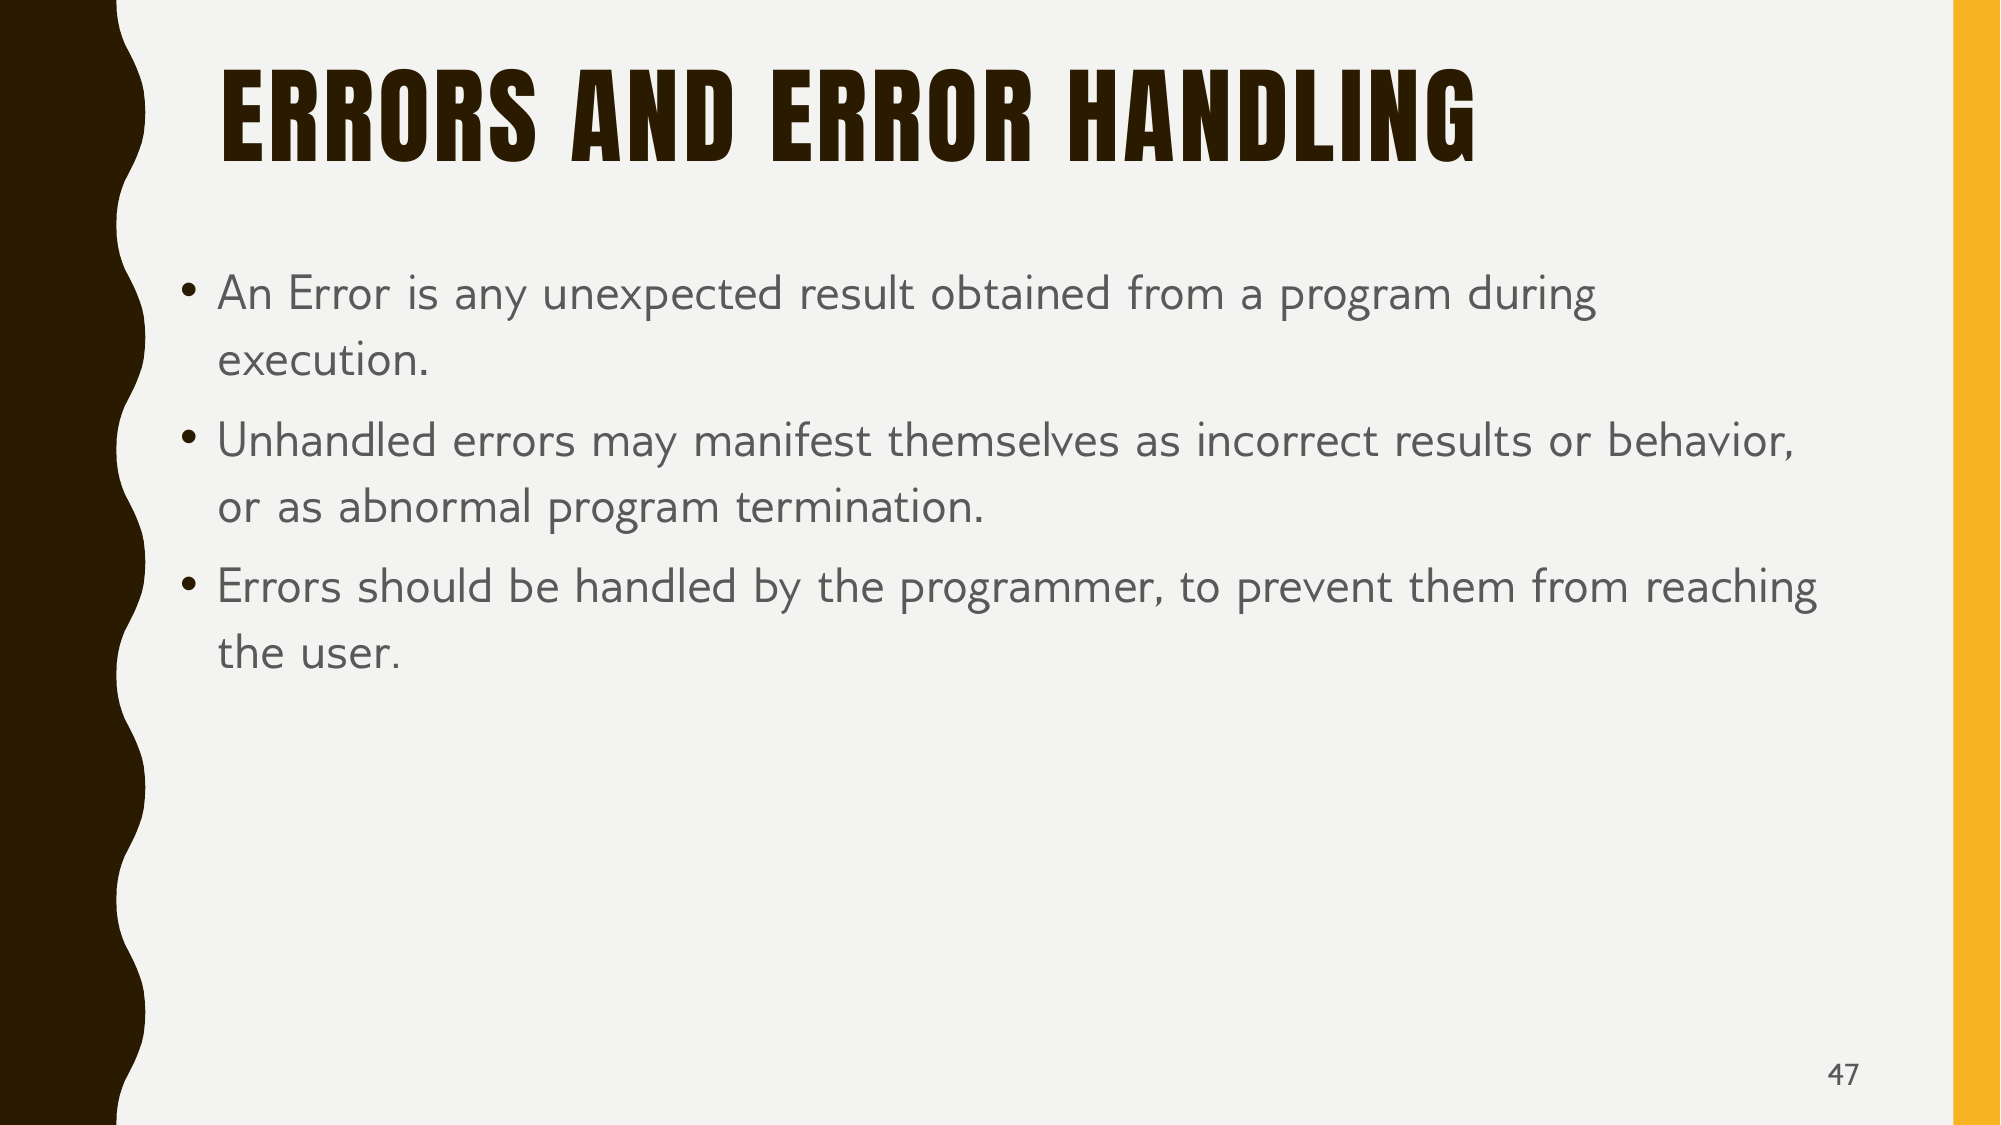

# Errors and Error Handling
An Error is any unexpected result obtained from a program during execution.
Unhandled errors may manifest themselves as incorrect results or behavior, or as abnormal program termination.
Errors should be handled by the programmer, to prevent them from reaching the user.
47